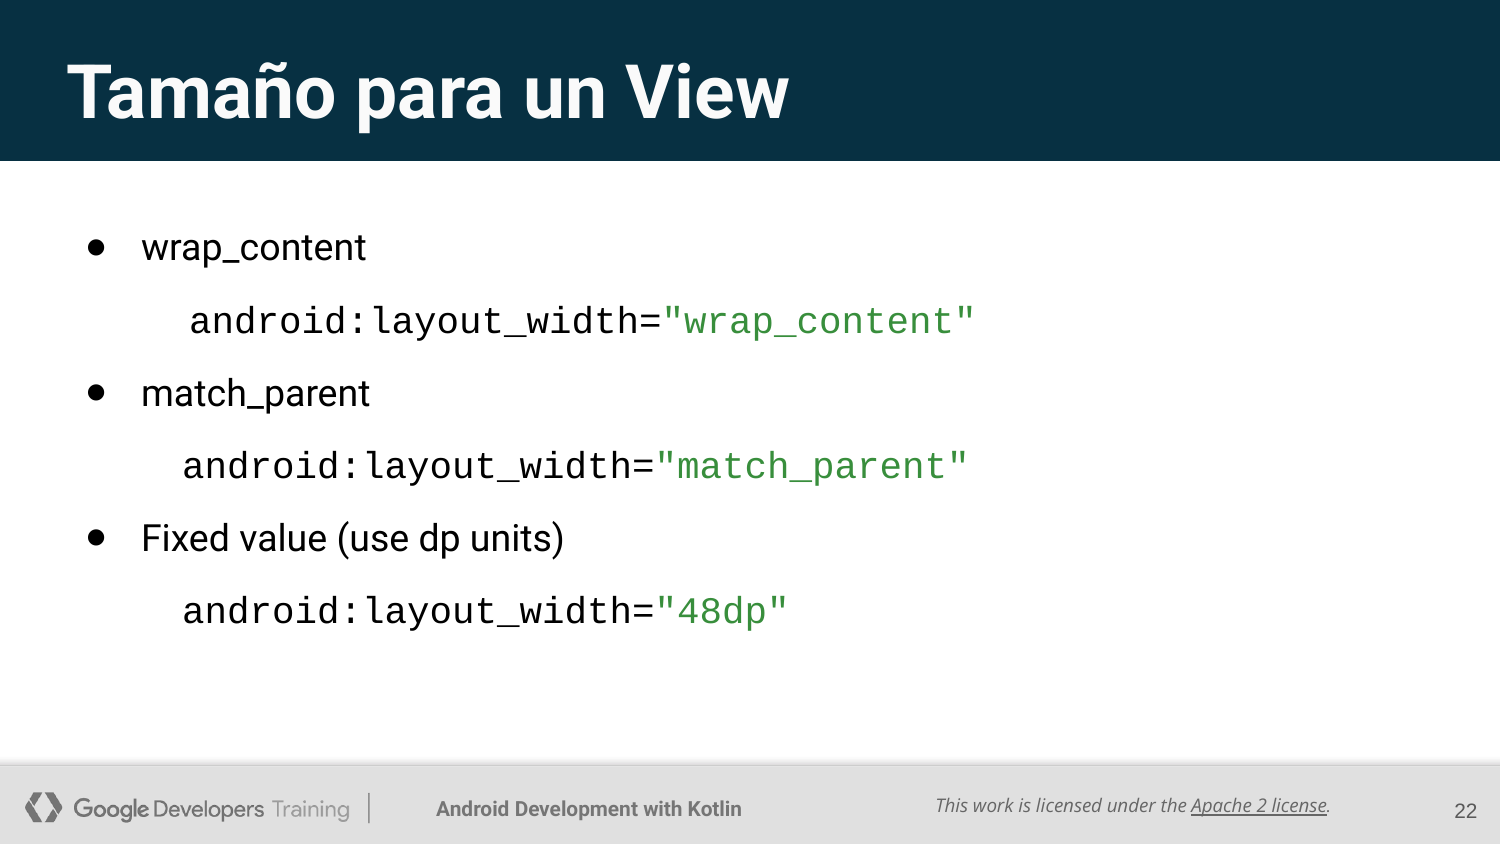

# Tamaño para un View
wrap_content
      android:layout_width="wrap_content"
match_parent
  android:layout_width="match_parent"
Fixed value (use dp units)
  android:layout_width="48dp"
22